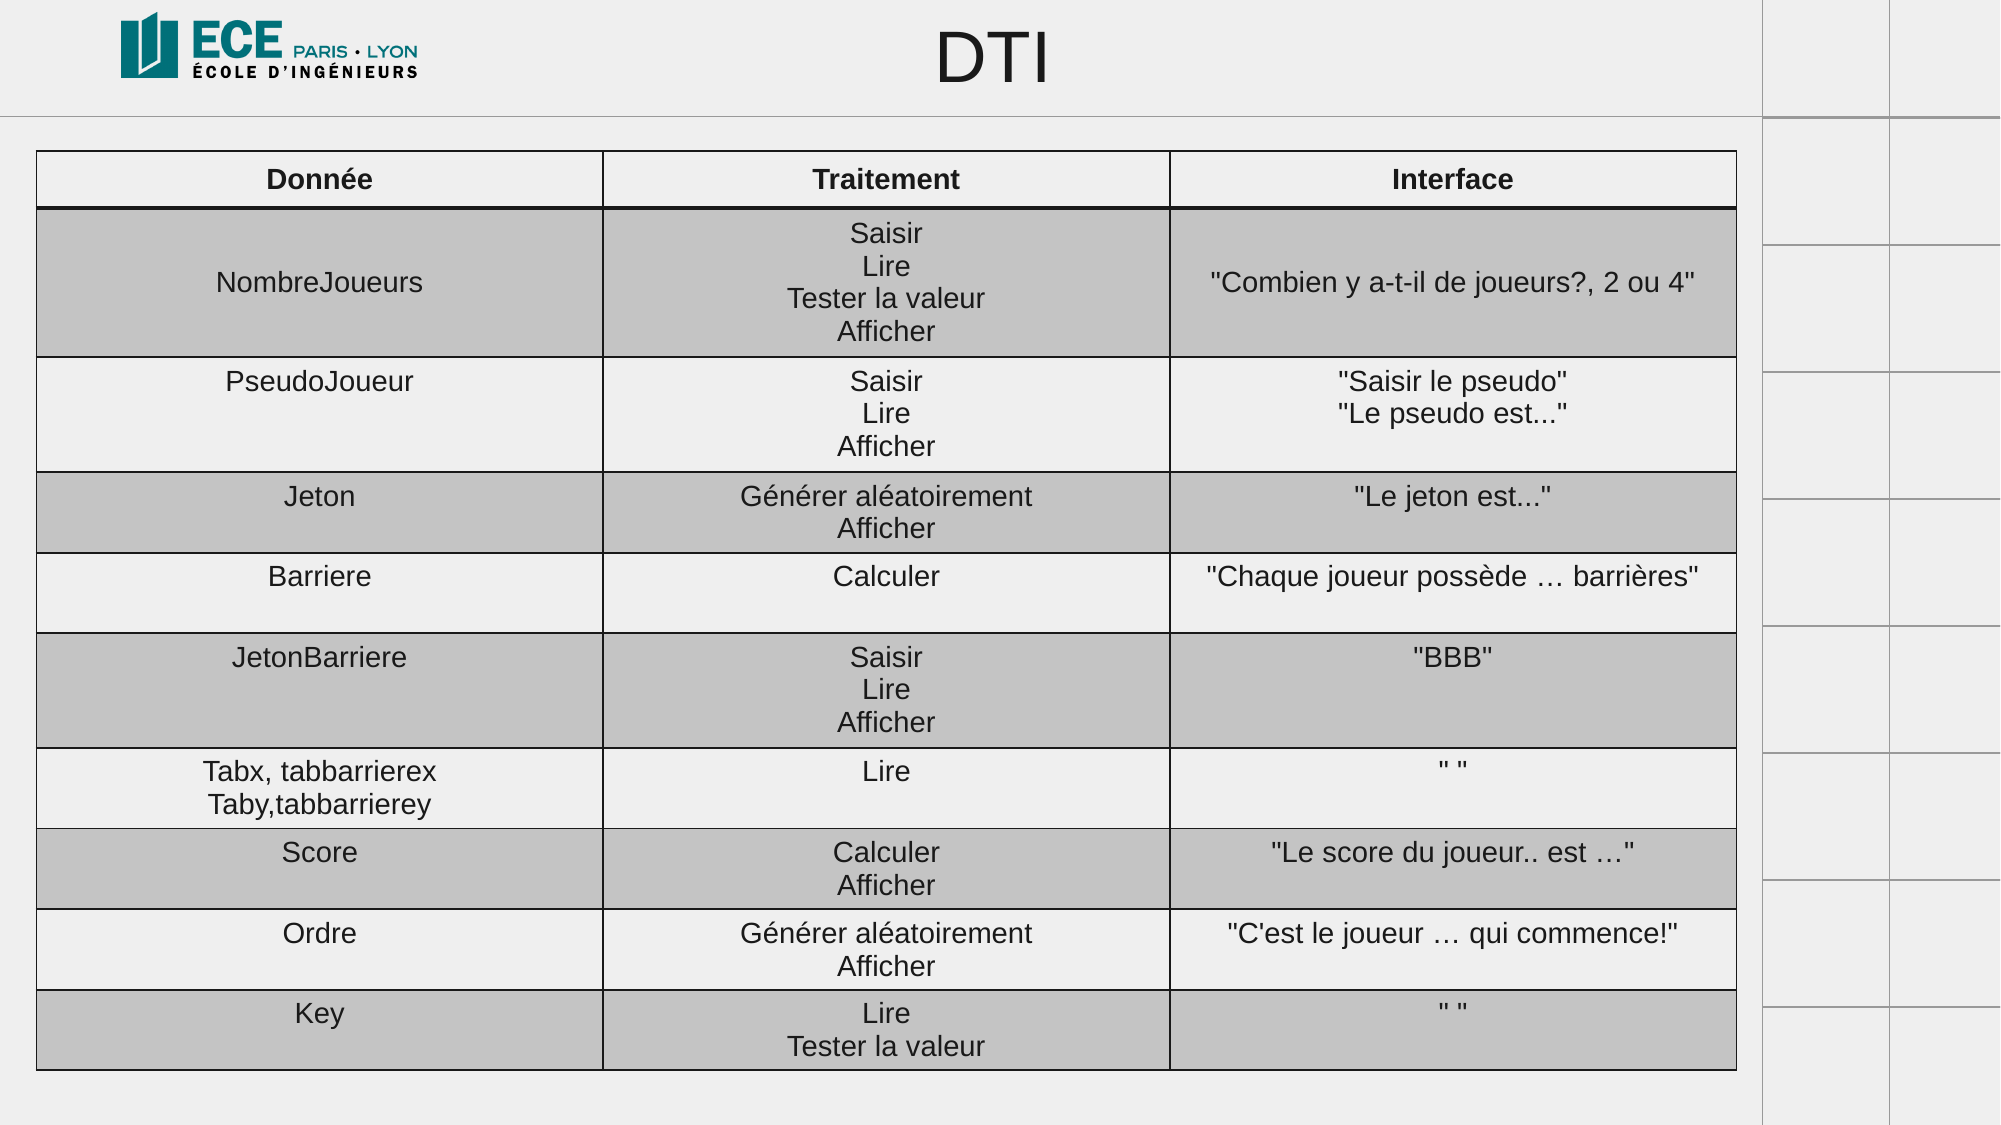

# DTI
| Donnée | Traitement | Interface |
| --- | --- | --- |
| NombreJoueurs | Saisir Lire Tester la valeur Afficher | "Combien y a-t-il de joueurs?, 2 ou 4" |
| PseudoJoueur | Saisir Lire Afficher | "Saisir le pseudo" "Le pseudo est..." |
| Jeton | Générer aléatoirement Afficher | "Le jeton est..." |
| Barriere | Calculer | "Chaque joueur possède … barrières" |
| JetonBarriere | Saisir Lire Afficher | "BBB" |
| Tabx, tabbarrierex Taby,tabbarrierey | Lire | " " |
| Score | Calculer Afficher | "Le score du joueur.. est …" |
| Ordre | Générer aléatoirement Afficher | "C'est le joueur … qui commence!" |
| Key | Lire Tester la valeur | " " |